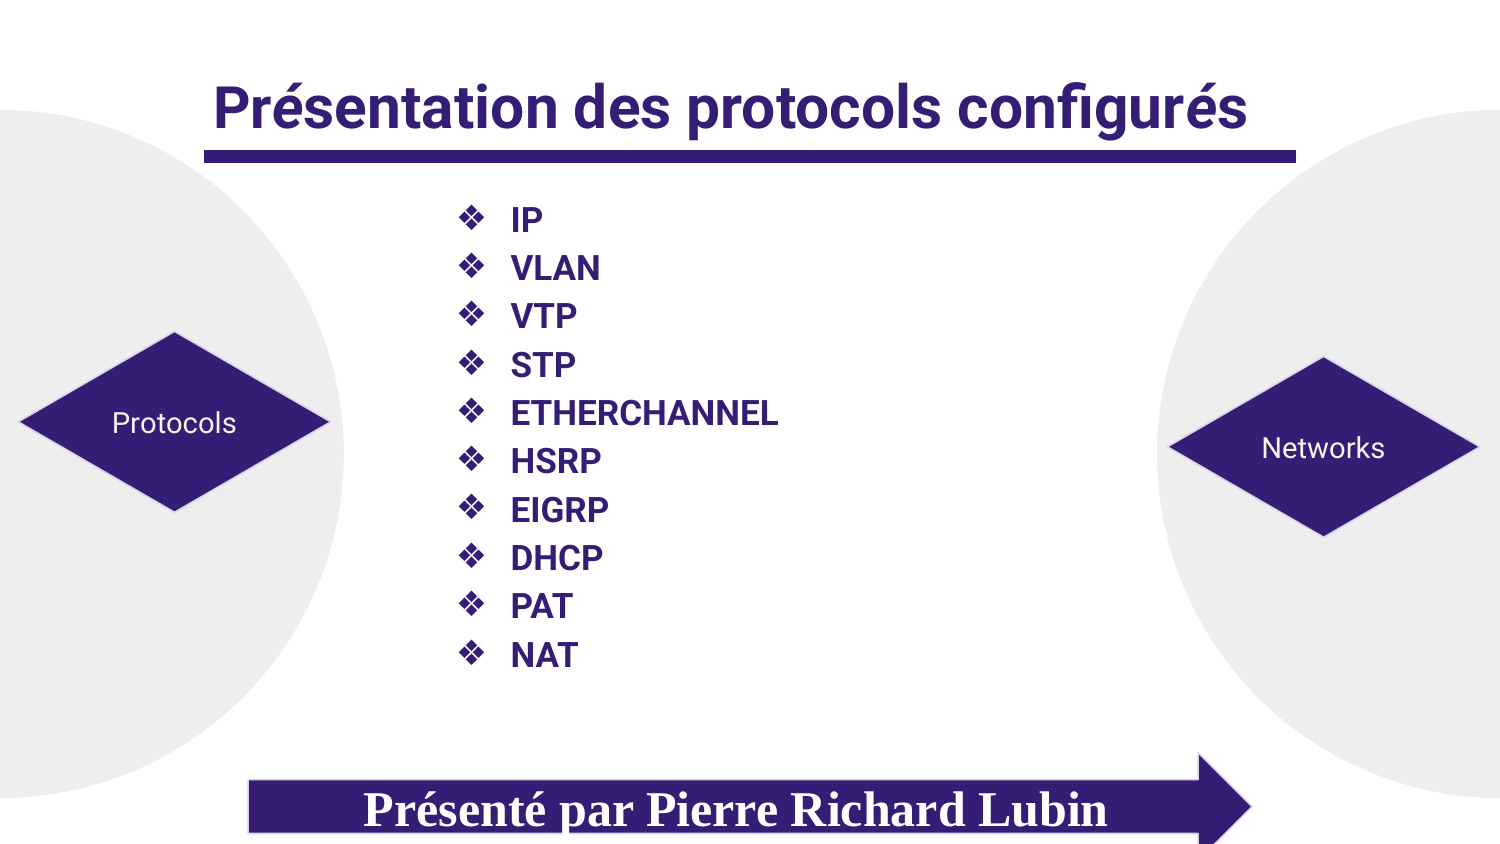

Présentation des protocols configurés
IP
VLAN
VTP
STP
ETHERCHANNEL
HSRP
EIGRP
DHCP
PAT
NAT
Protocols
Networks
Présenté par Pierre Richard Lubin